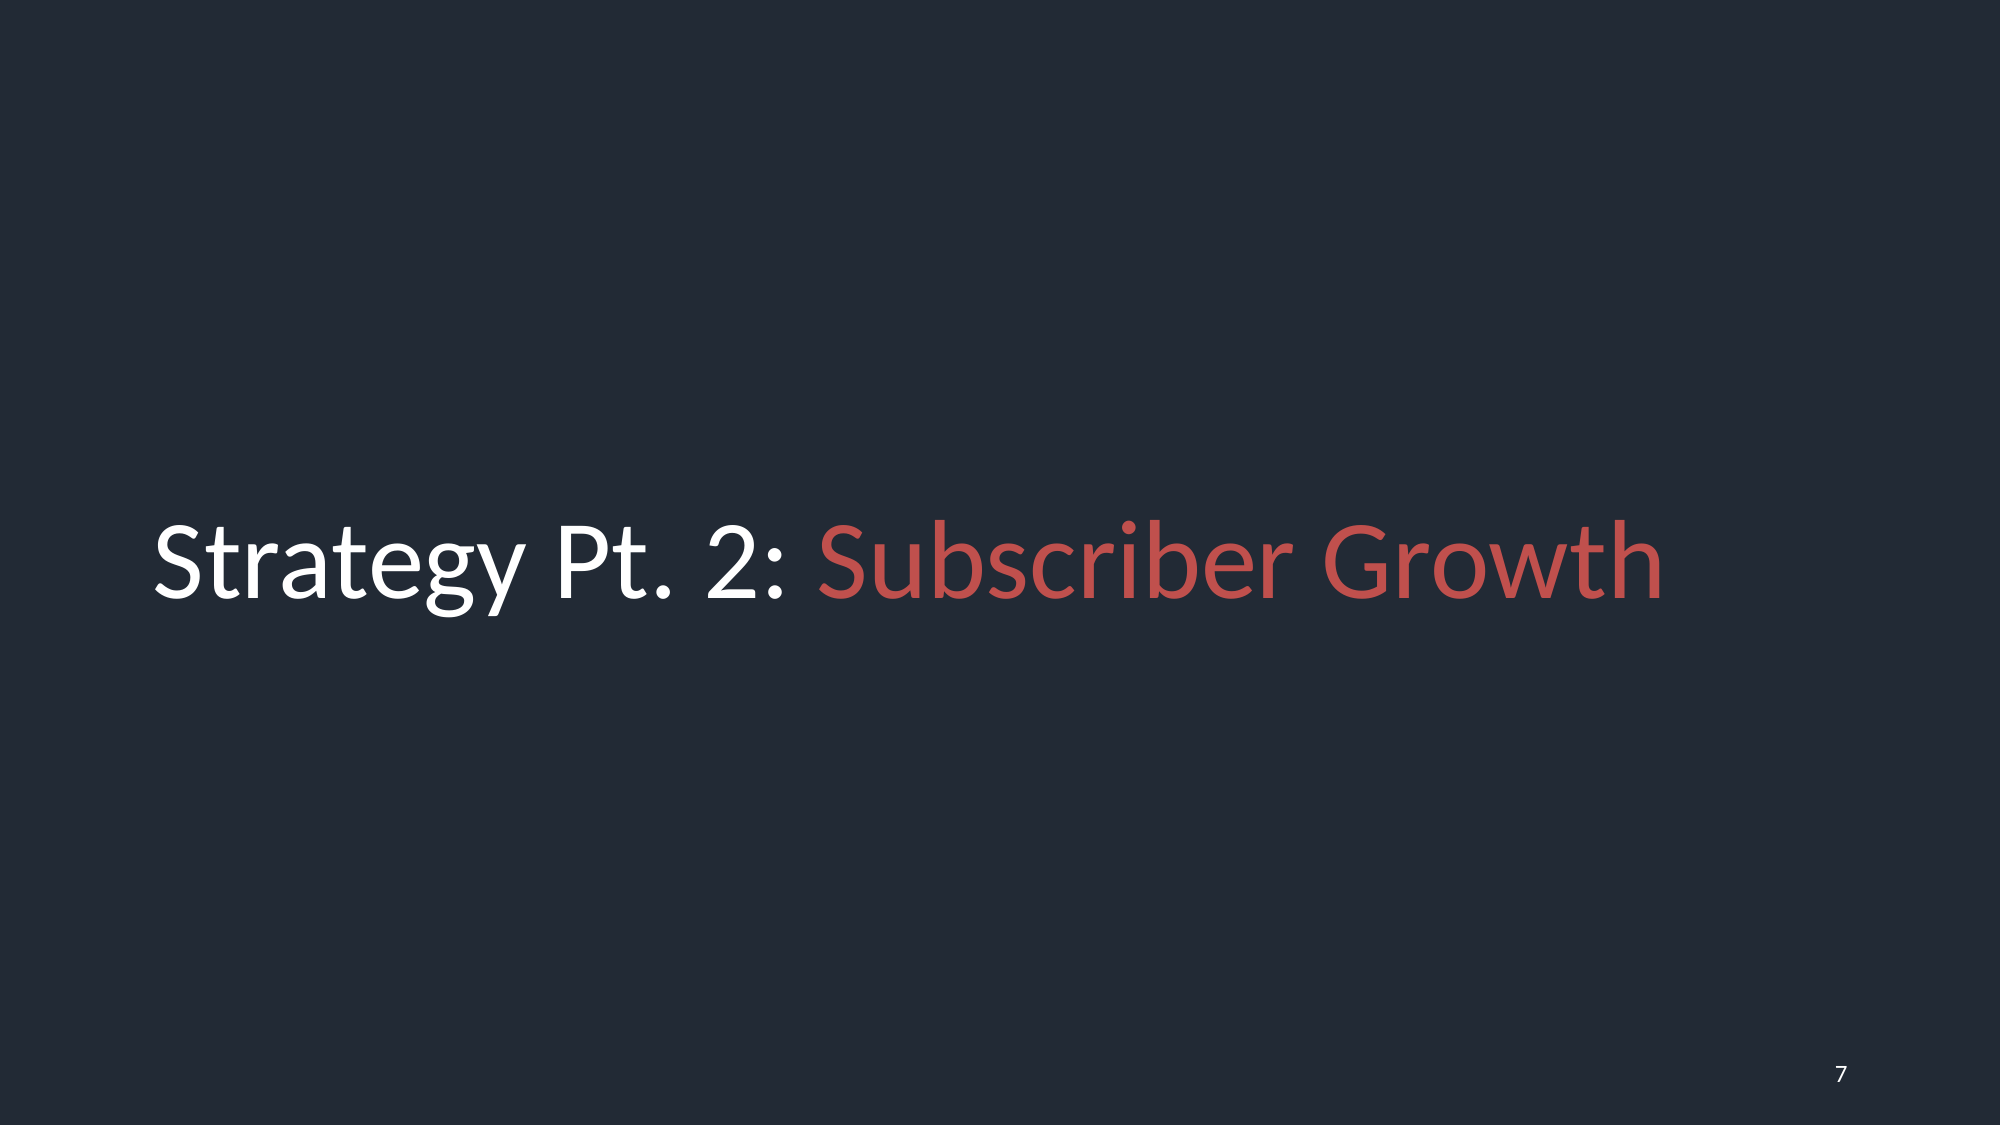

# Strategy Pt. 2: Subscriber Growth
7